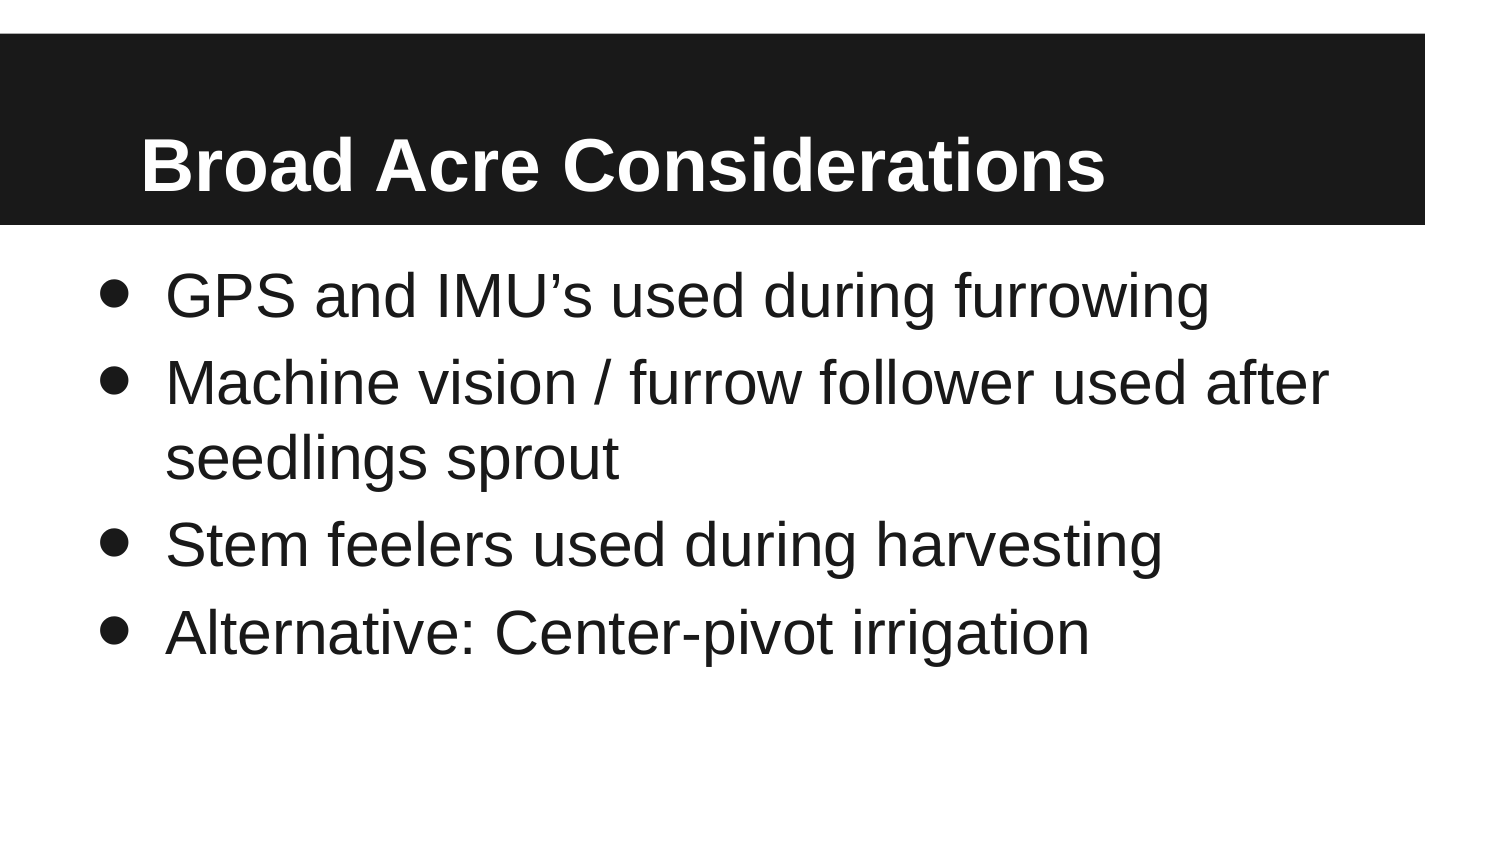

# Broad Acre Considerations
GPS and IMU’s used during furrowing
Machine vision / furrow follower used after seedlings sprout
Stem feelers used during harvesting
Alternative: Center-pivot irrigation